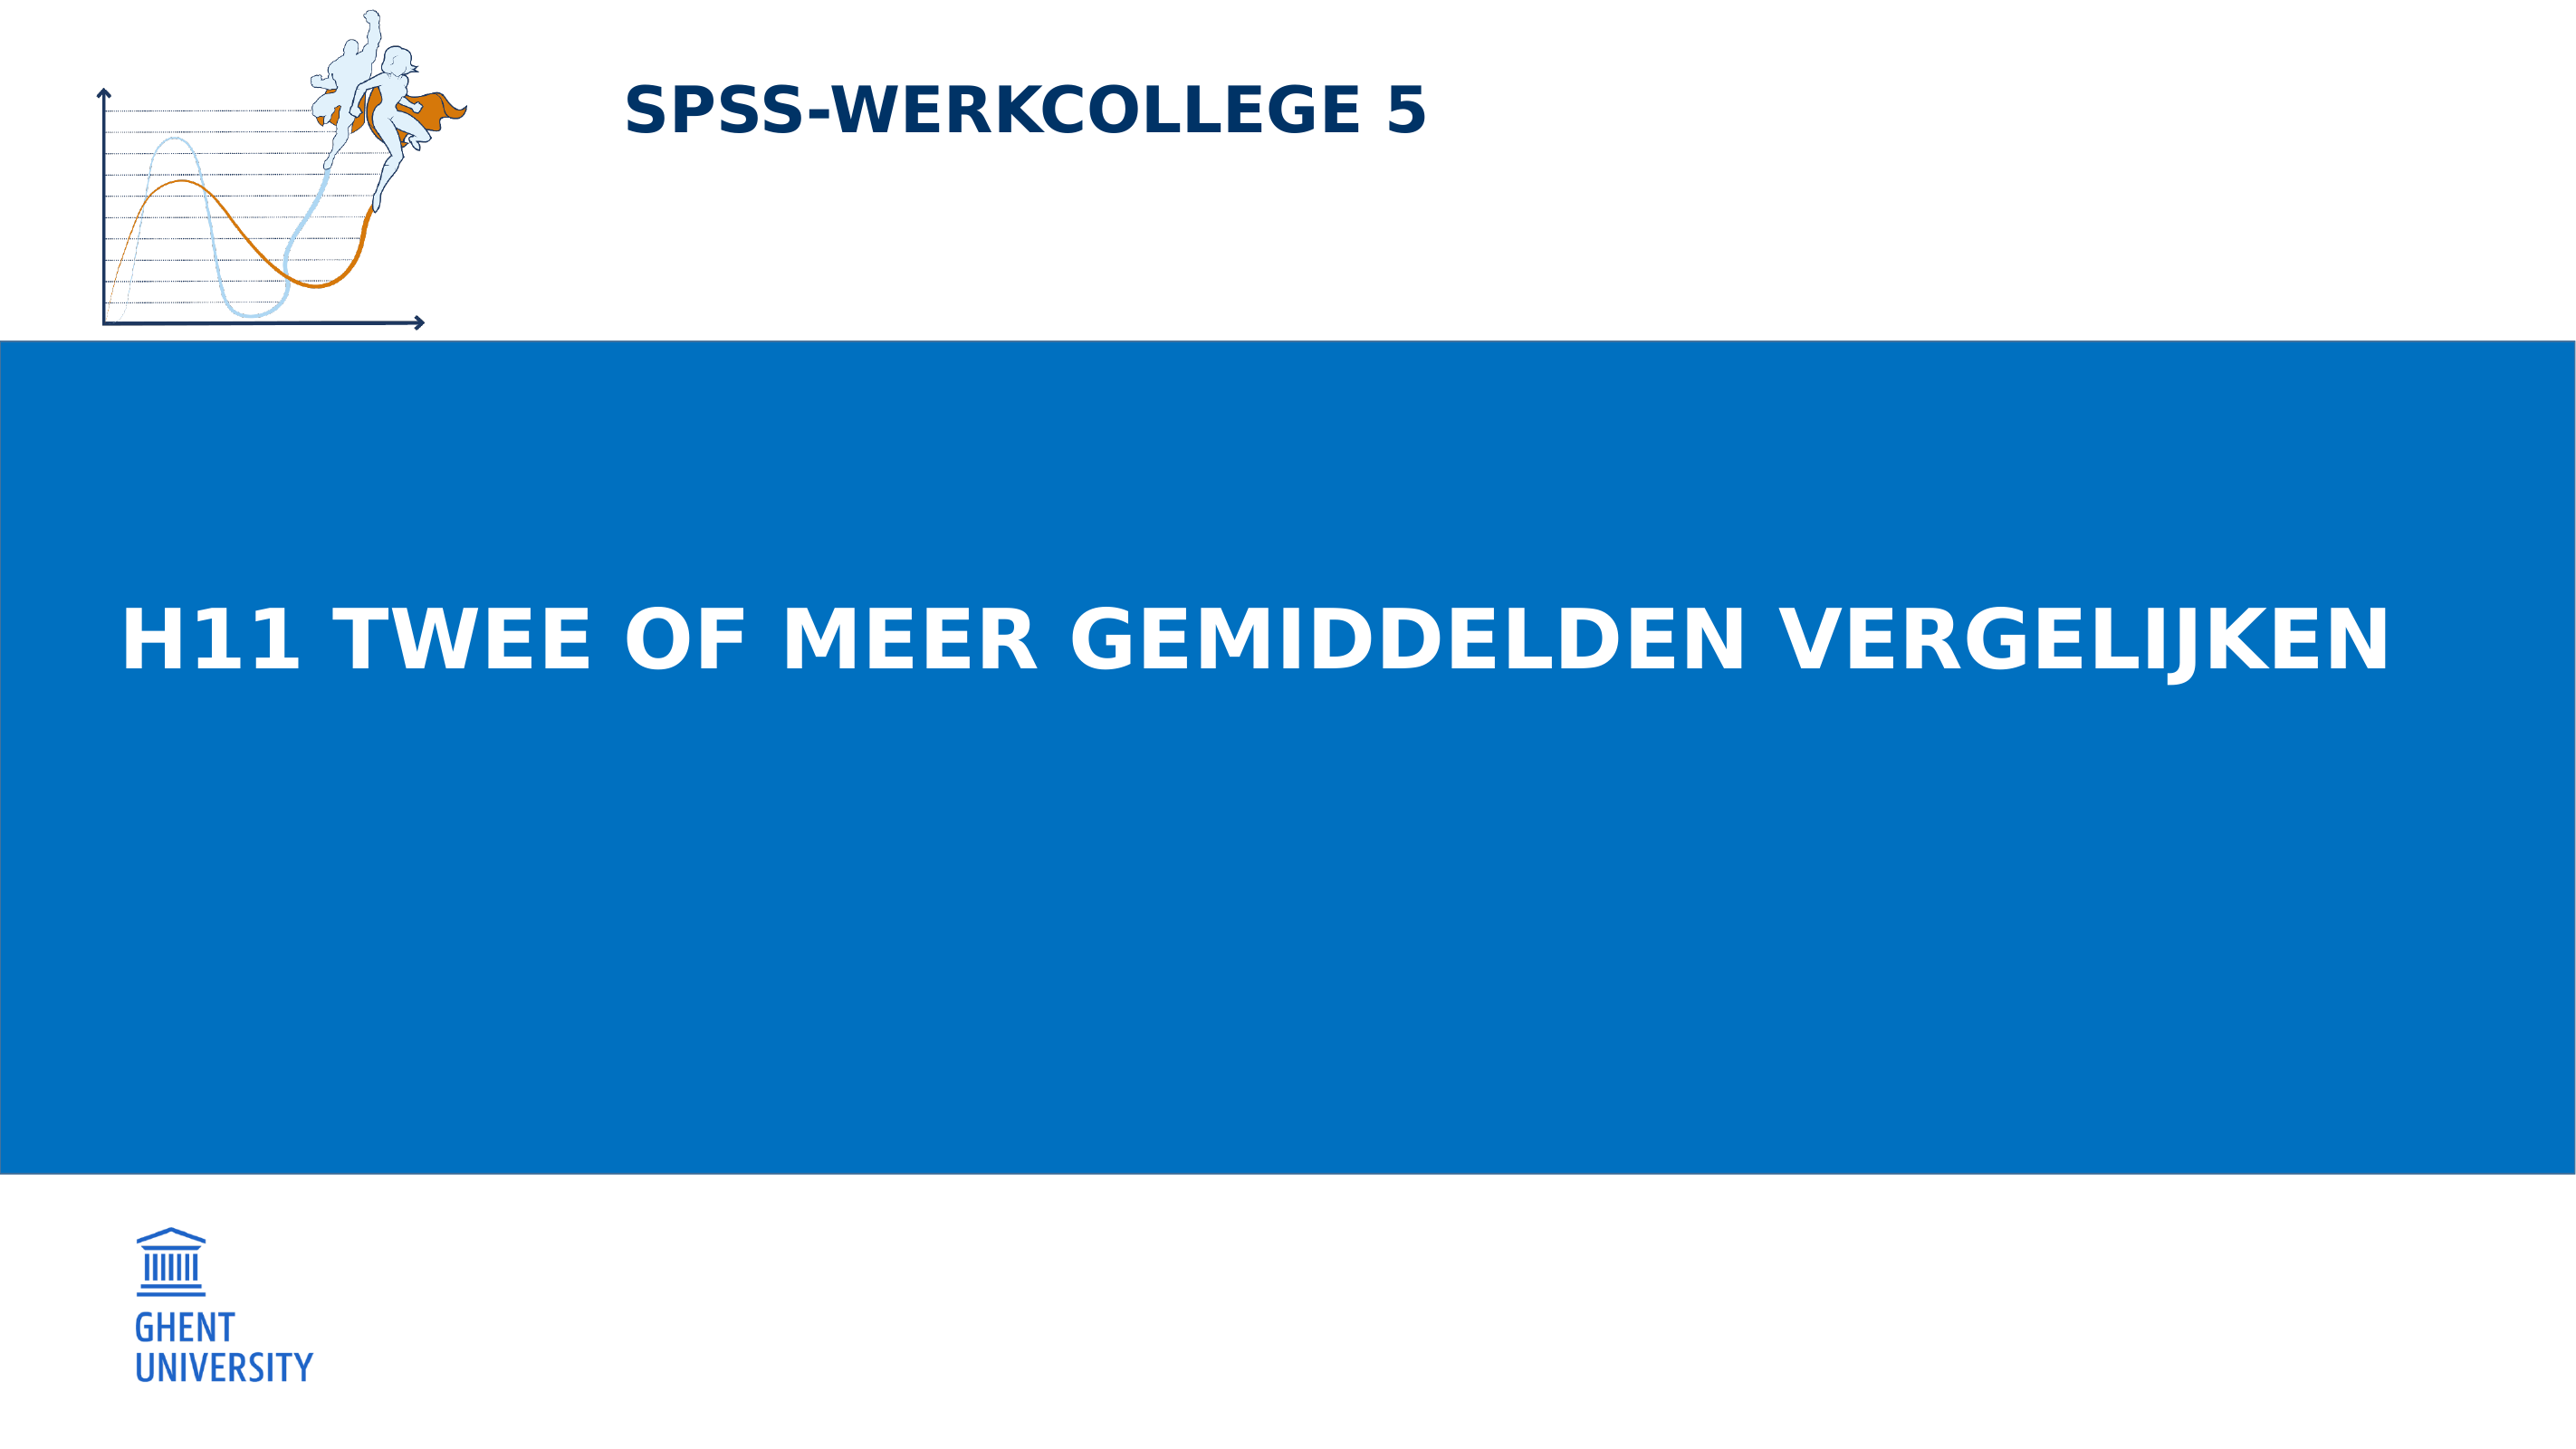

SPSS-WERKCOLLEGE 5
# H11 twee OF MEER gemiddelden vergelijken